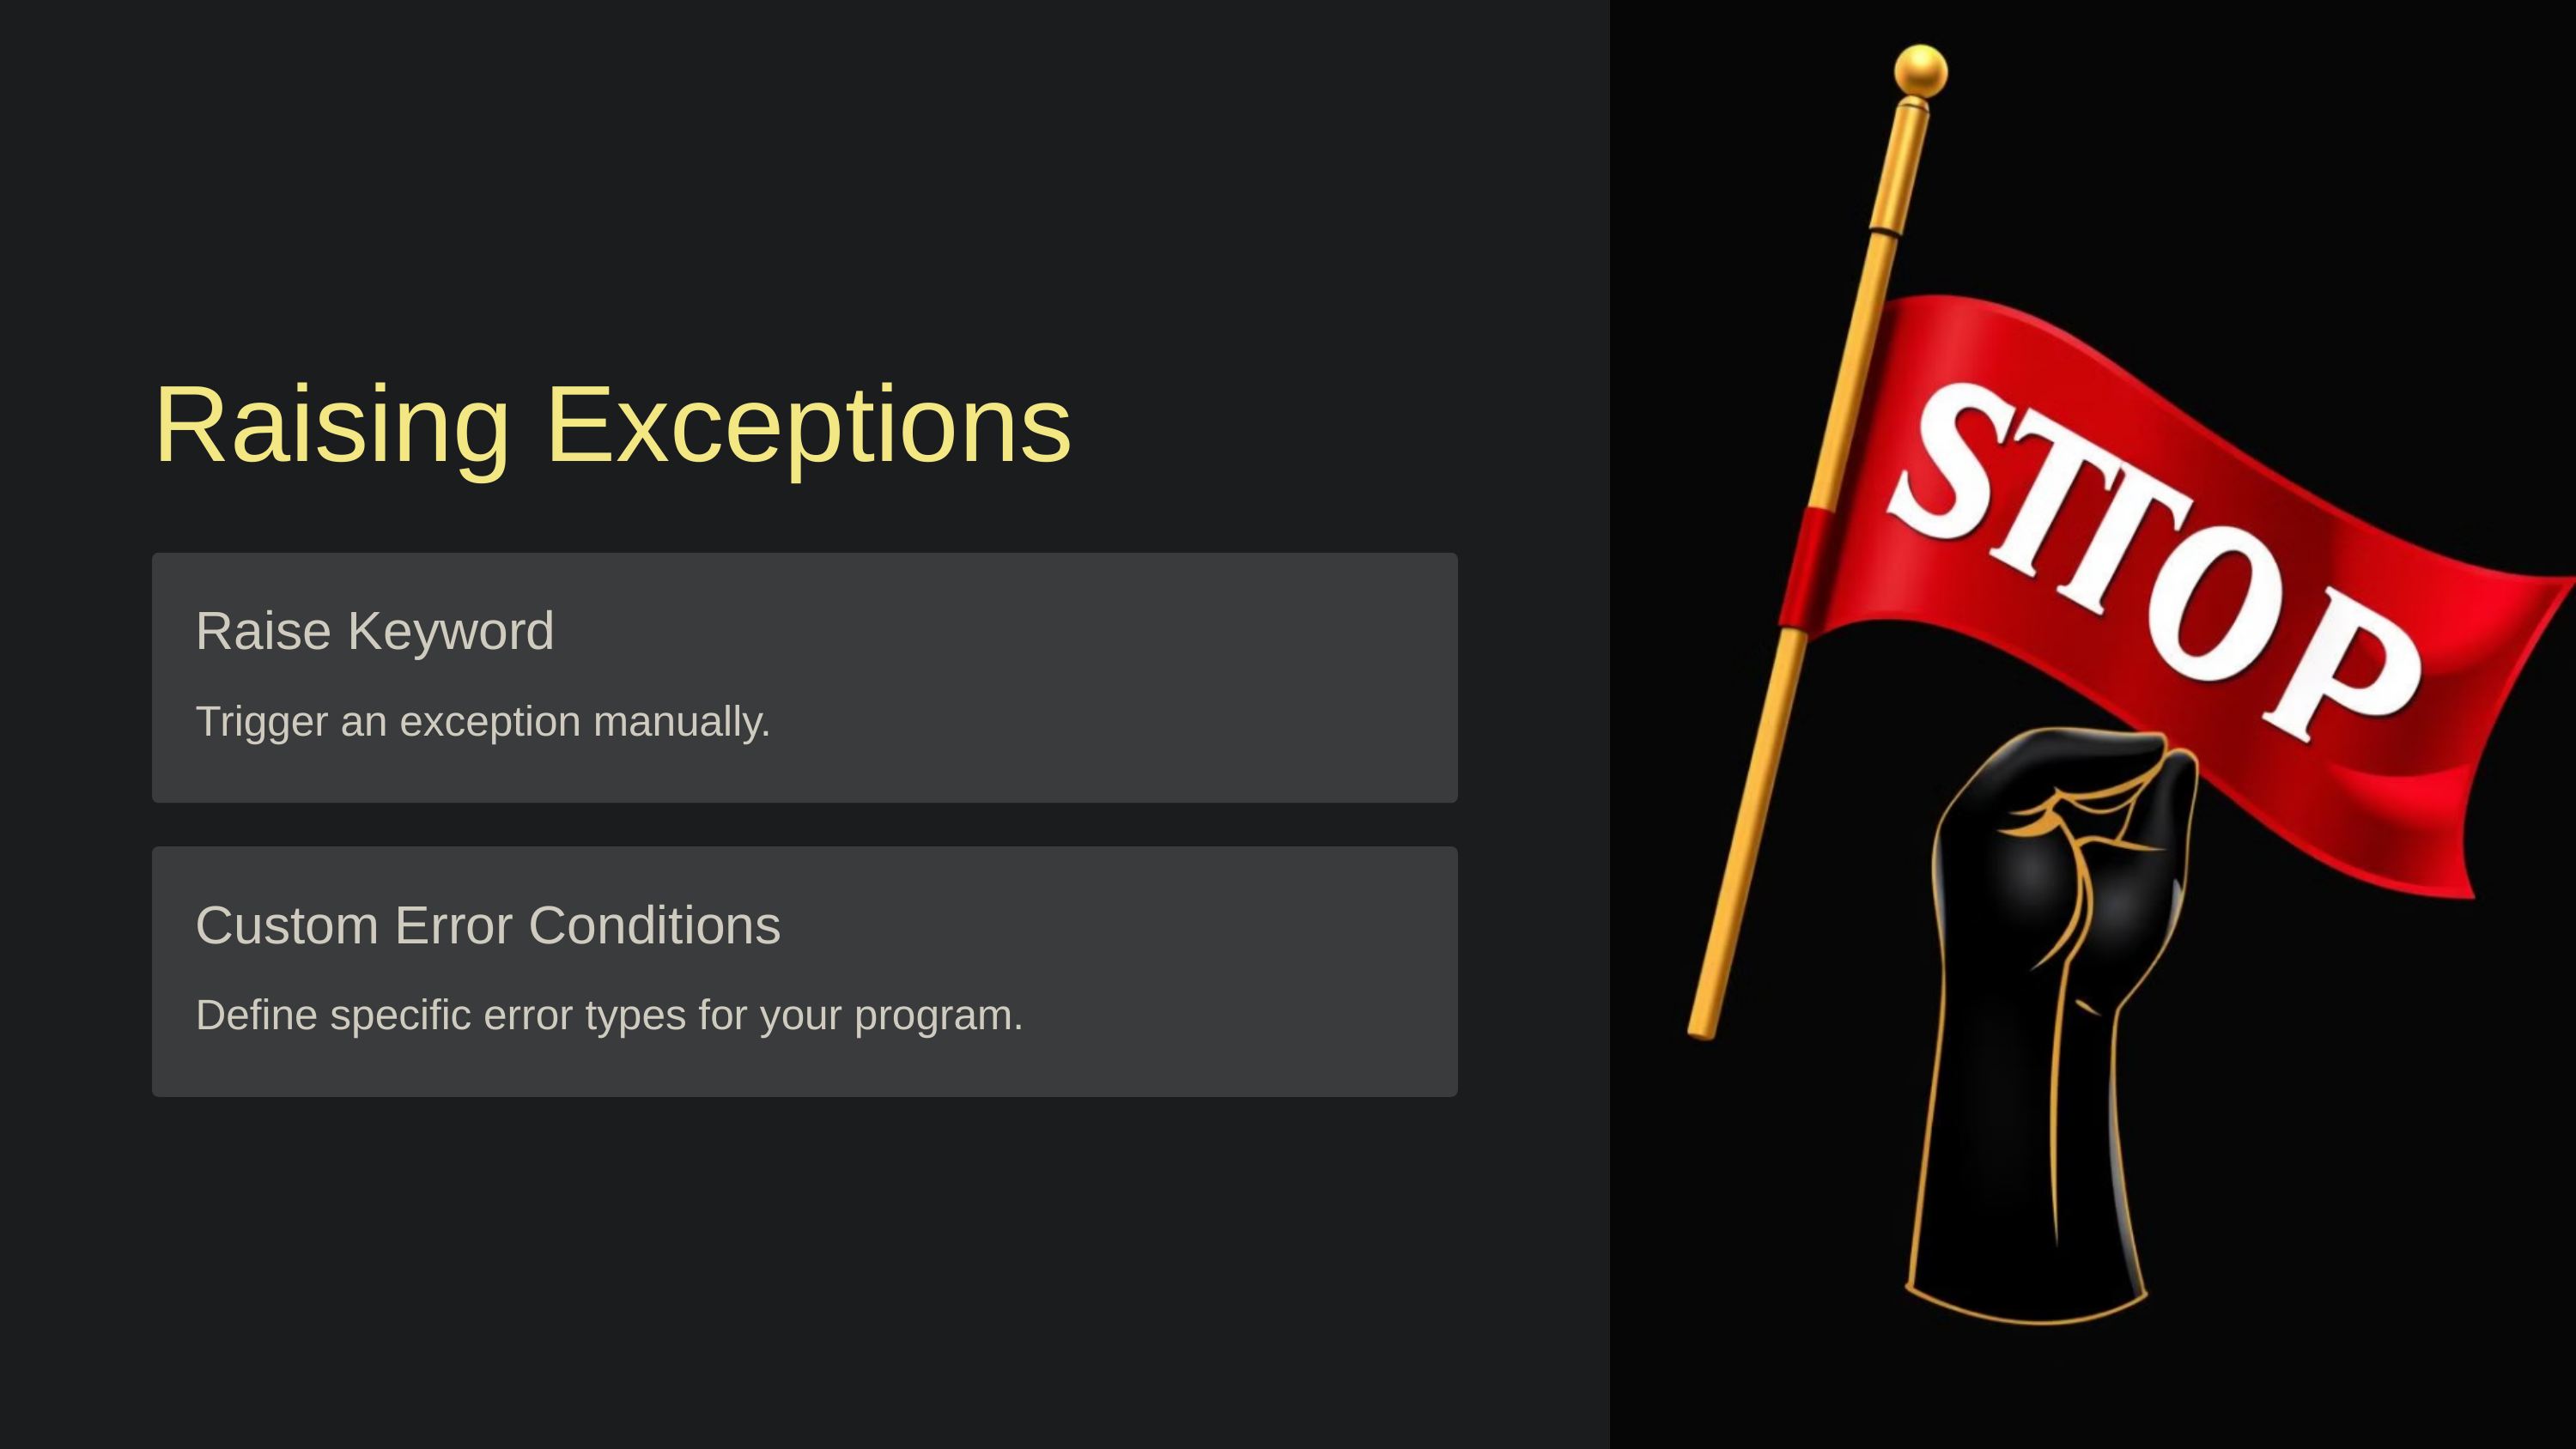

Raising Exceptions

Raise Keyword
Trigger an exception manually.

Custom Error Conditions
Define specific error types for your program.